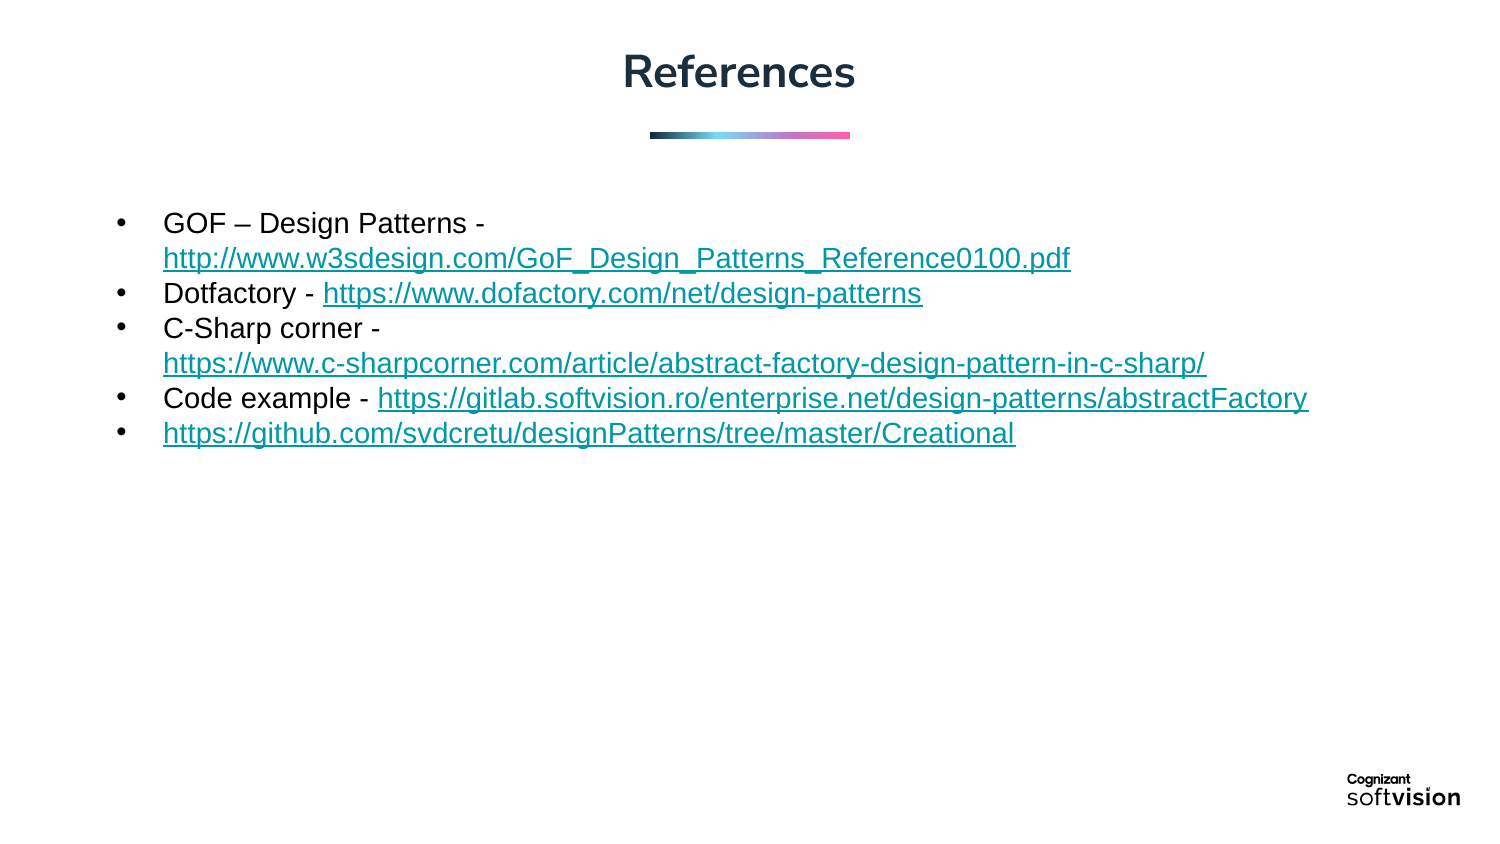

References
GOF – Design Patterns - http://www.w3sdesign.com/GoF_Design_Patterns_Reference0100.pdf
Dotfactory - https://www.dofactory.com/net/design-patterns
C-Sharp corner -  https://www.c-sharpcorner.com/article/abstract-factory-design-pattern-in-c-sharp/
Code example - https://gitlab.softvision.ro/enterprise.net/design-patterns/abstractFactory
https://github.com/svdcretu/designPatterns/tree/master/Creational